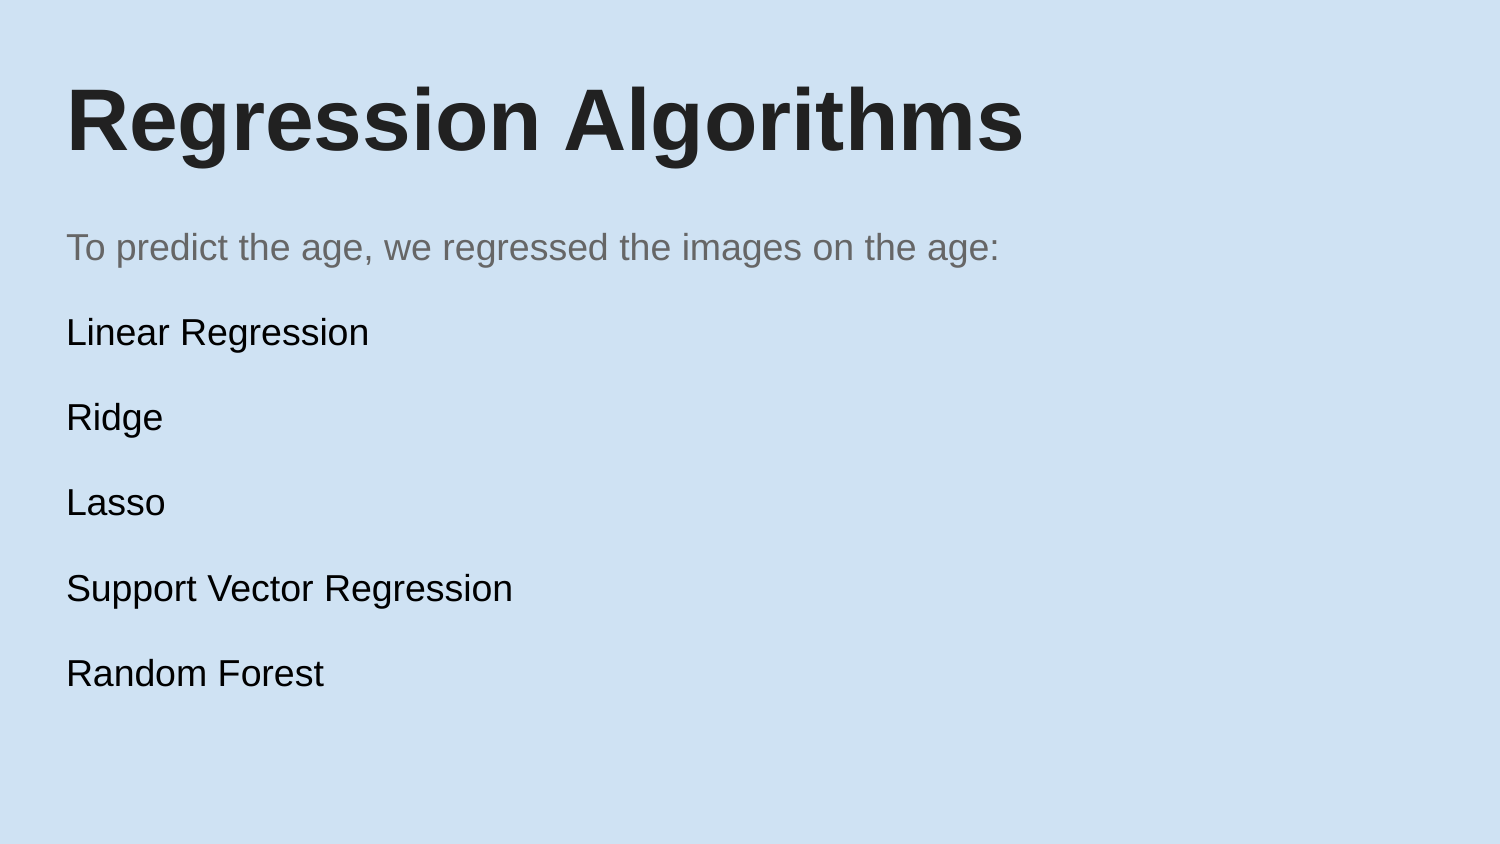

# Regression Algorithms
To predict the age, we regressed the images on the age:
Linear Regression
Ridge
Lasso
Support Vector Regression
Random Forest